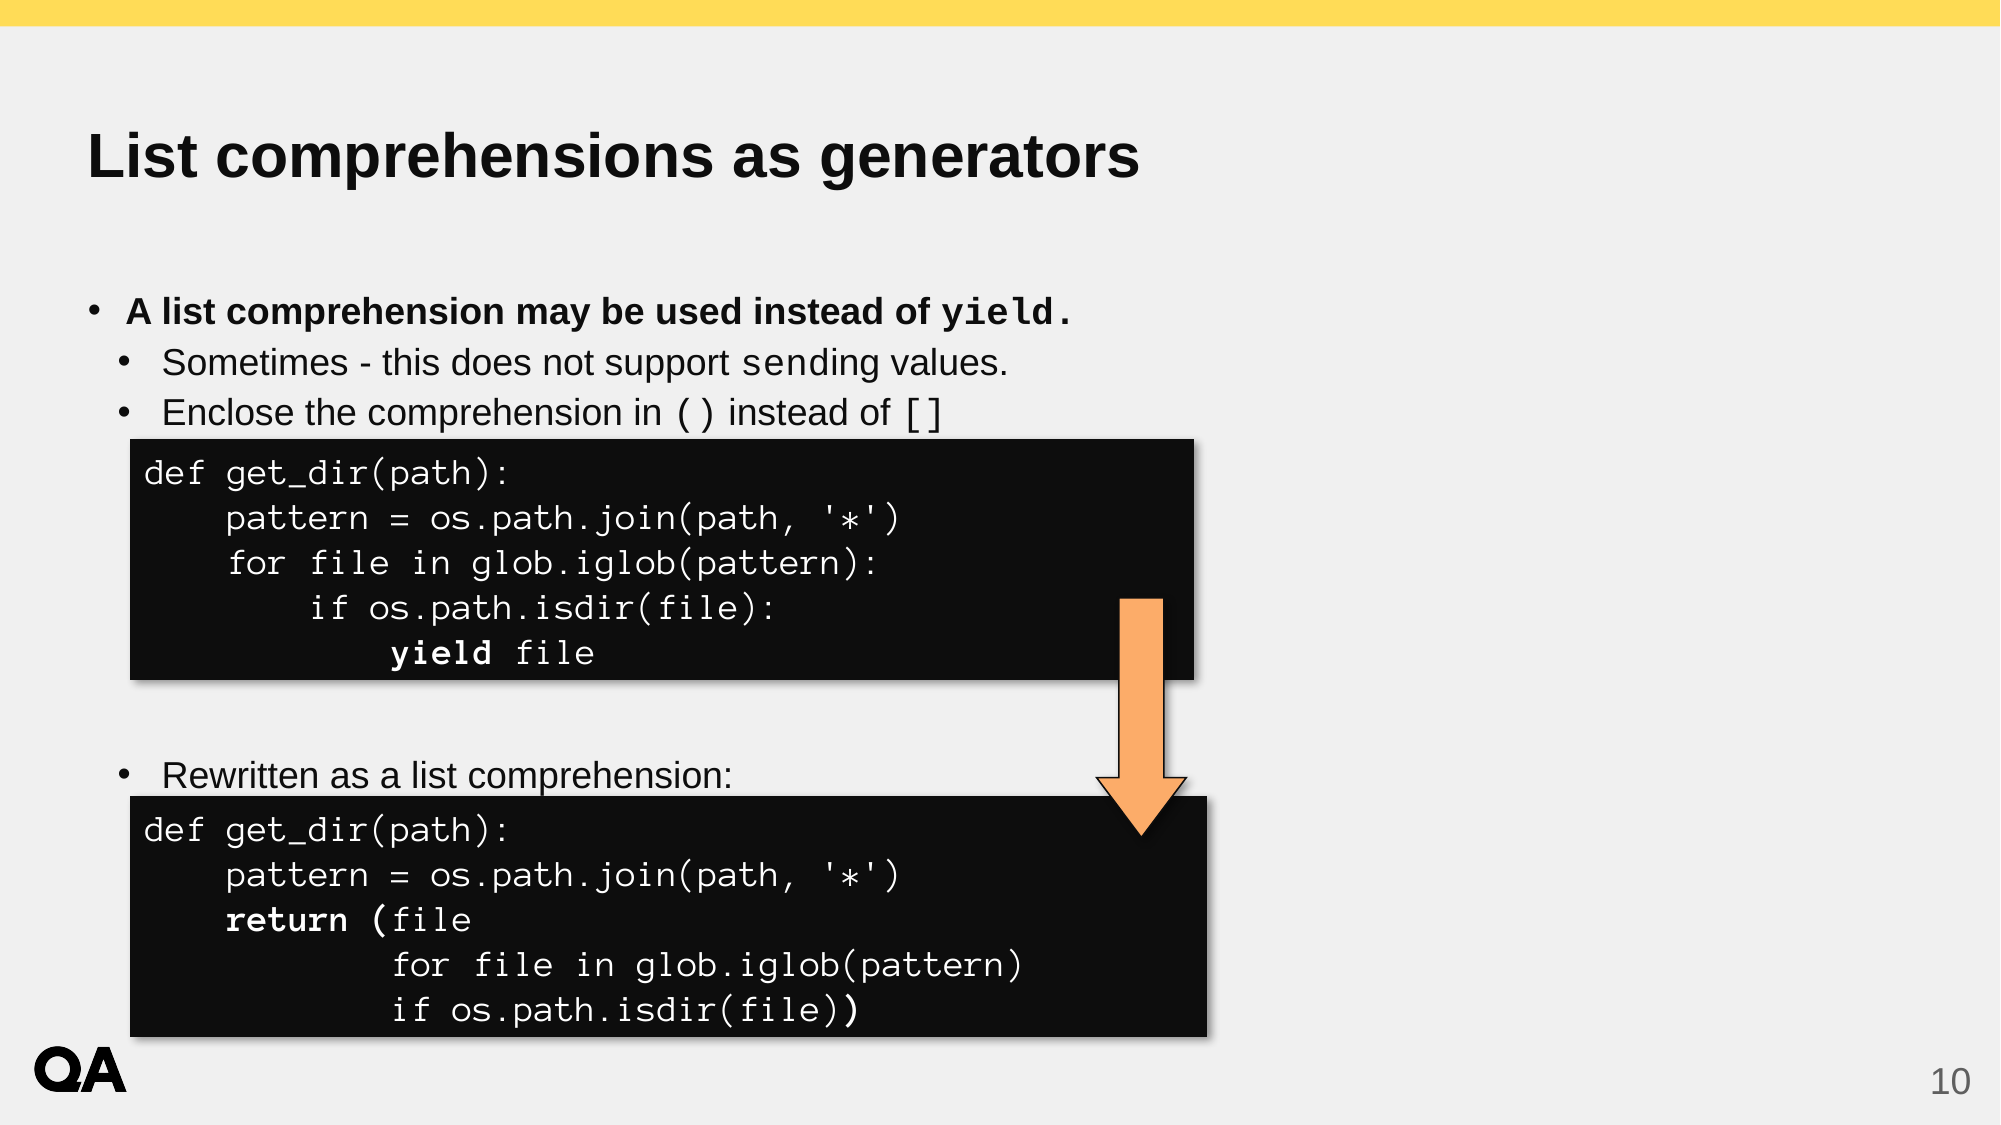

# List comprehensions as generators
A list comprehension may be used instead of yield.
Sometimes - this does not support sending values.
Enclose the comprehension in () instead of []

Rewritten as a list comprehension:
Function returns a generator object, as before.
def get_dir(path):
    pattern = os.path.join(path, '*')
    for file in glob.iglob(pattern):
        if os.path.isdir(file):
            yield file

def get_dir(path):
    pattern = os.path.join(path, '*')
    return (file
            for file in glob.iglob(pattern)
            if os.path.isdir(file))
10